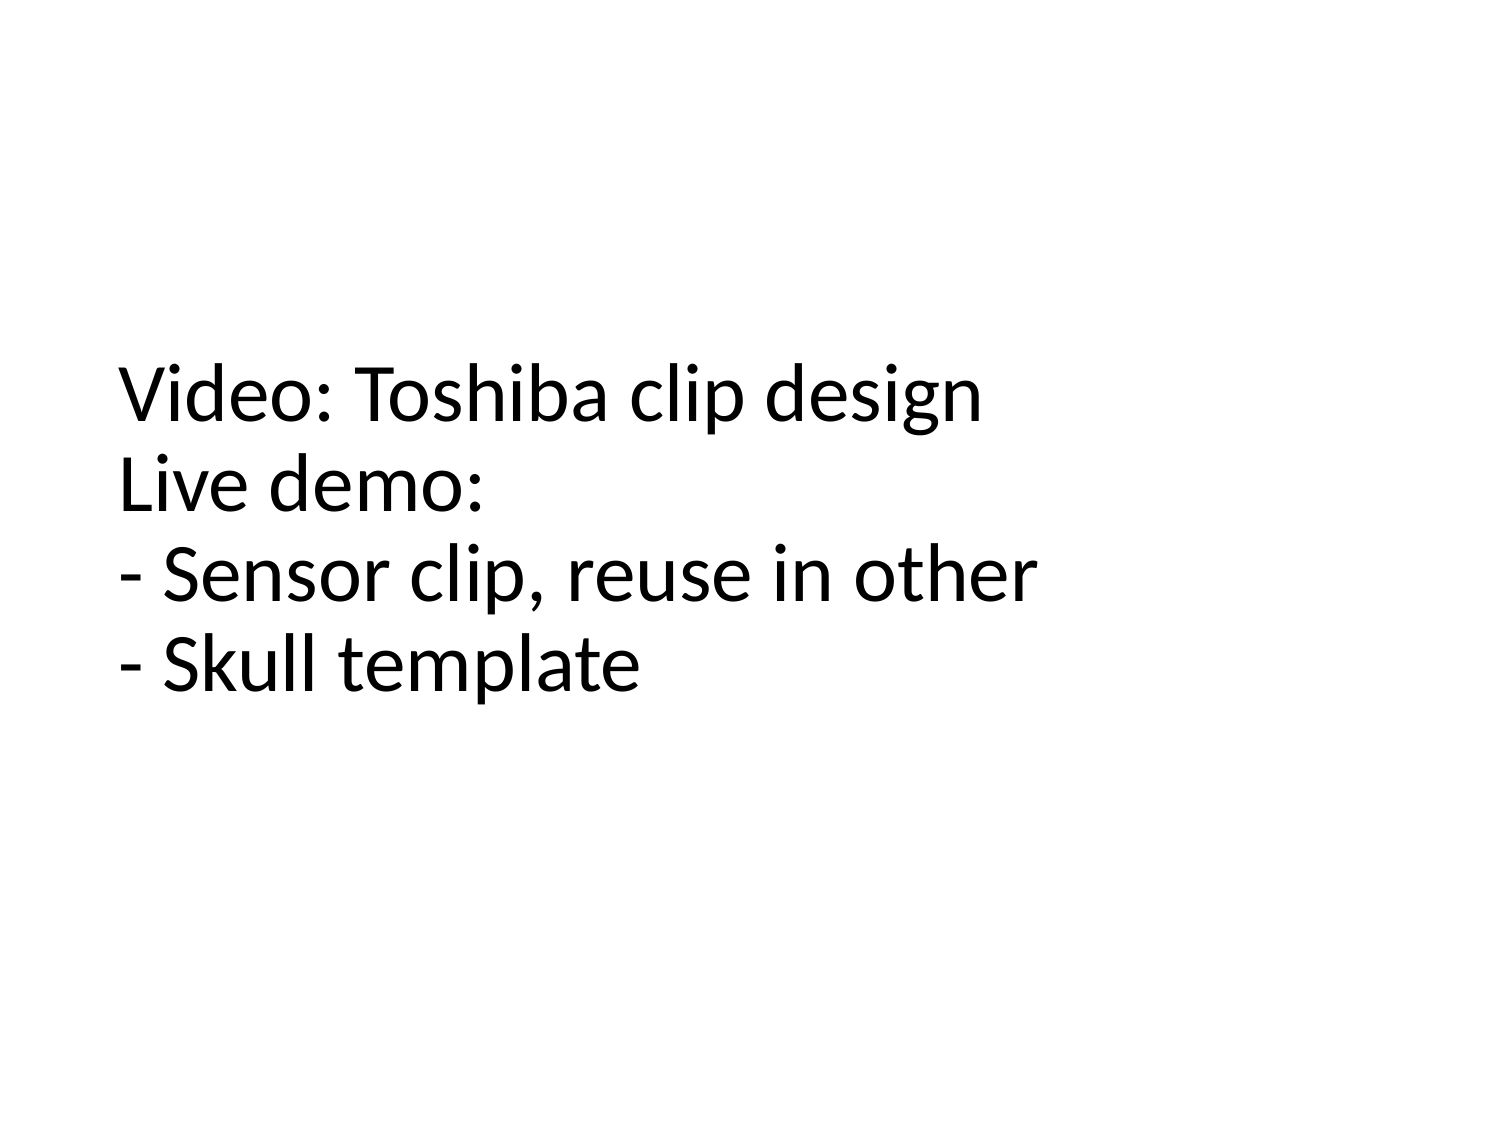

Video: Toshiba clip design
Live demo:
- Sensor clip, reuse in other
- Skull template